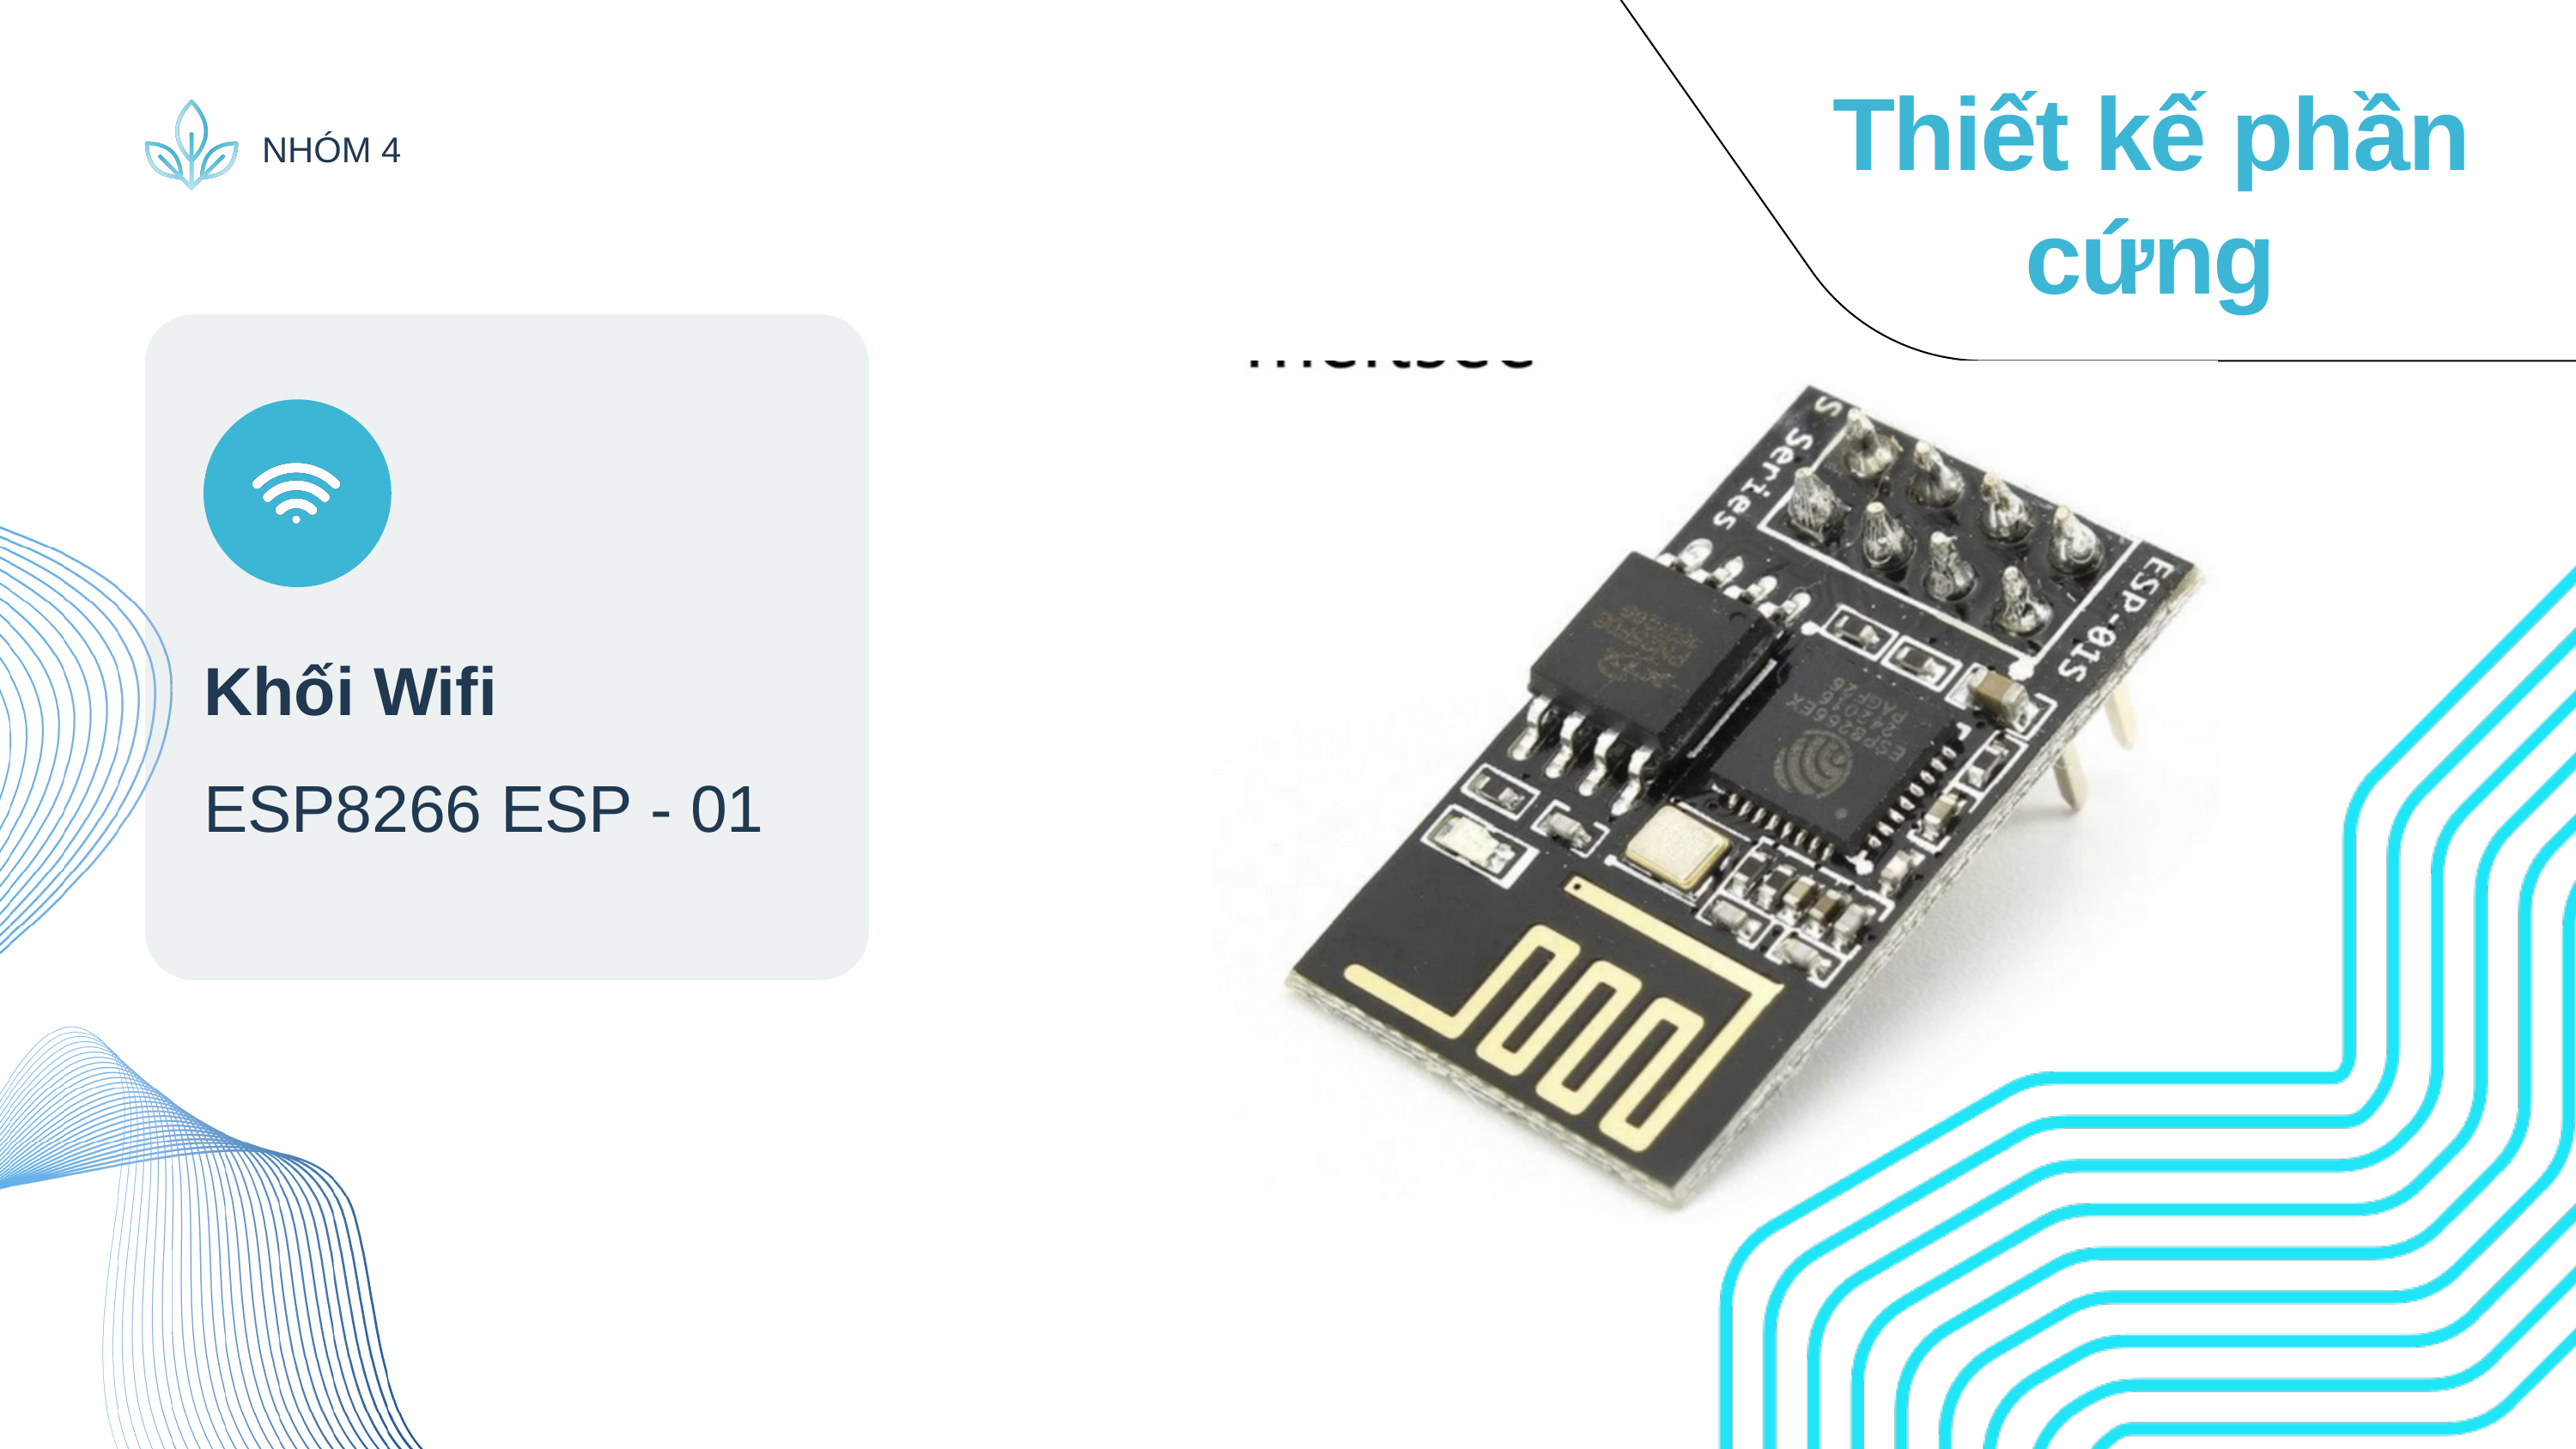

Thiết kế phần cứng

NHÓM 4

Khối Wifi
ESP8266 ESP - 01